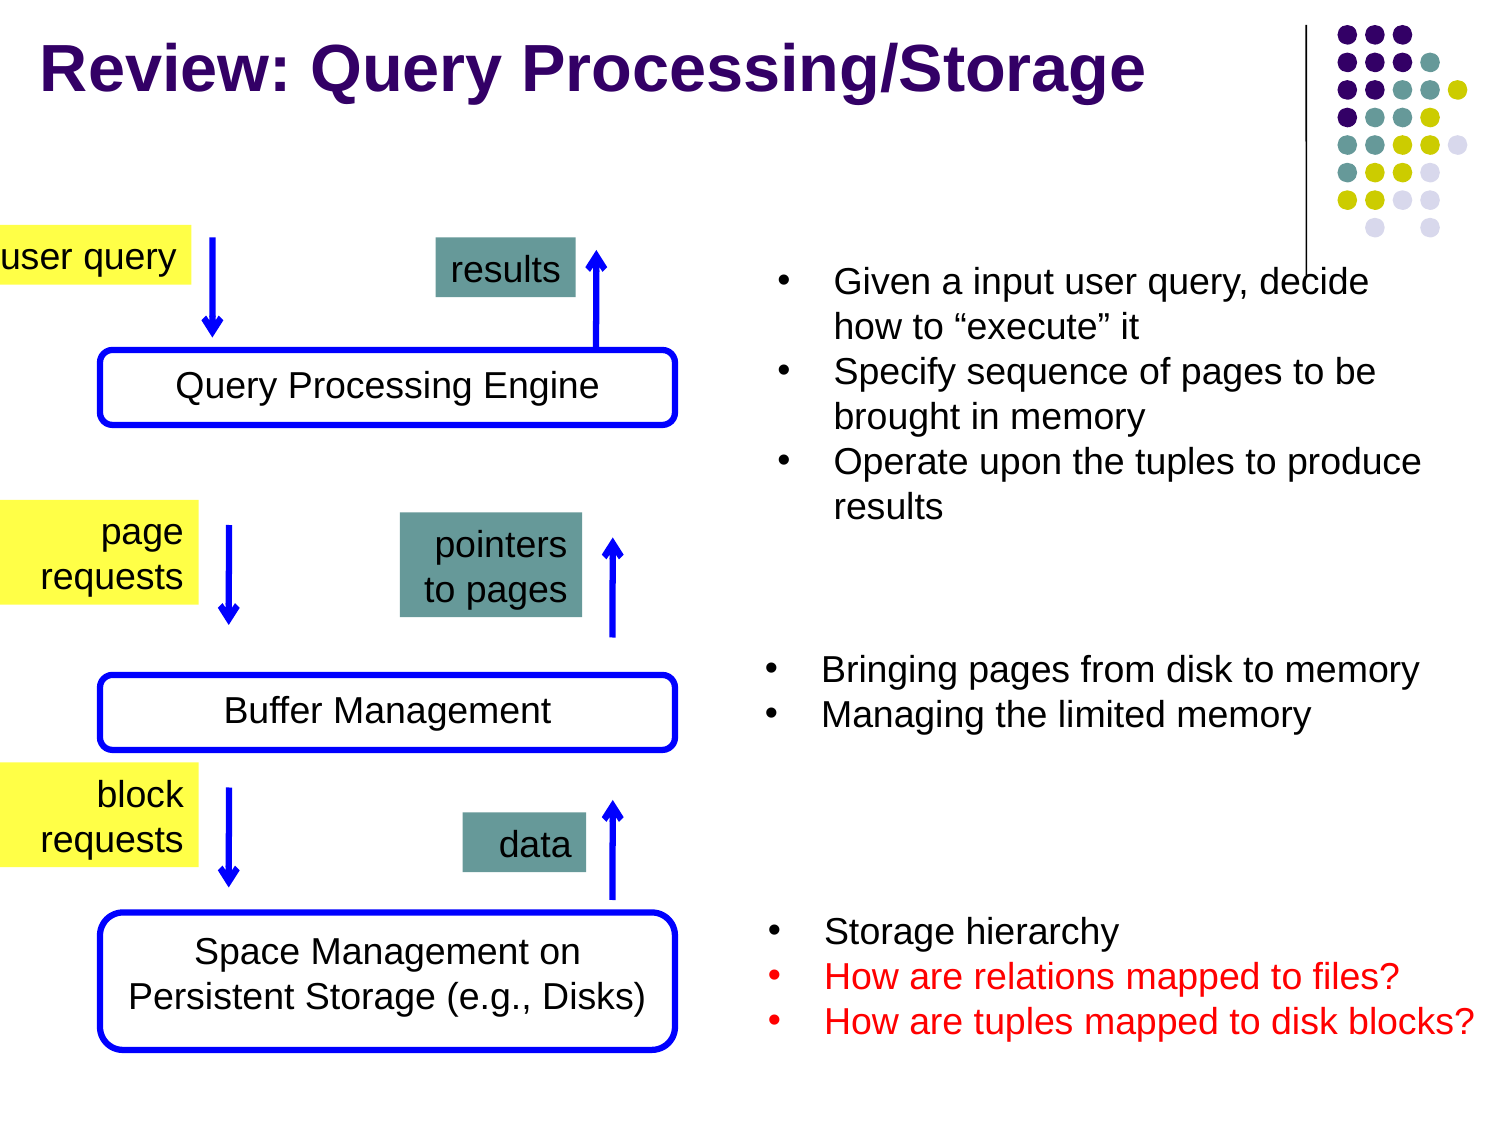

# Review: Query Processing/Storage
user query
page requests
block requests
results
pointers
to pages
data
Given a input user query, decide how to “execute” it
Specify sequence of pages to be brought in memory
Operate upon the tuples to produce results
Query Processing Engine
Bringing pages from disk to memory
Managing the limited memory
Buffer Management

Storage hierarchy
How are relations mapped to files?
How are tuples mapped to disk blocks?
Space Management on Persistent Storage (e.g., Disks)